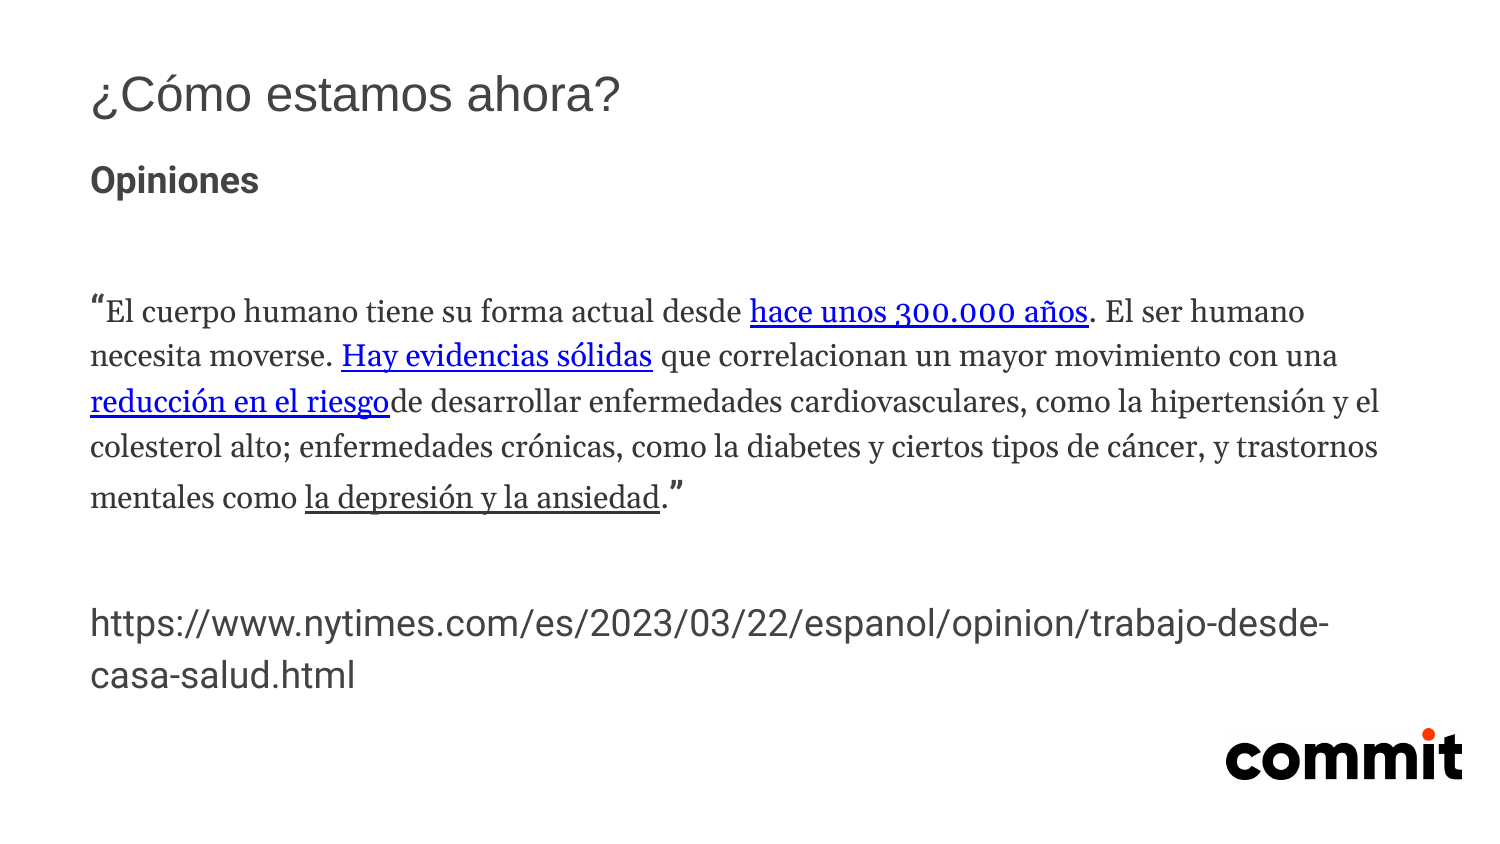

# ¿Cómo estamos ahora?
Opiniones

“El cuerpo humano tiene su forma actual desde hace unos 300.000 años. El ser humano necesita moverse. Hay evidencias sólidas que correlacionan un mayor movimiento con una reducción en el riesgode desarrollar enfermedades cardiovasculares, como la hipertensión y el colesterol alto; enfermedades crónicas, como la diabetes y ciertos tipos de cáncer, y trastornos mentales como la depresión y la ansiedad.”

https://www.nytimes.com/es/2023/03/22/espanol/opinion/trabajo-desde-casa-salud.html